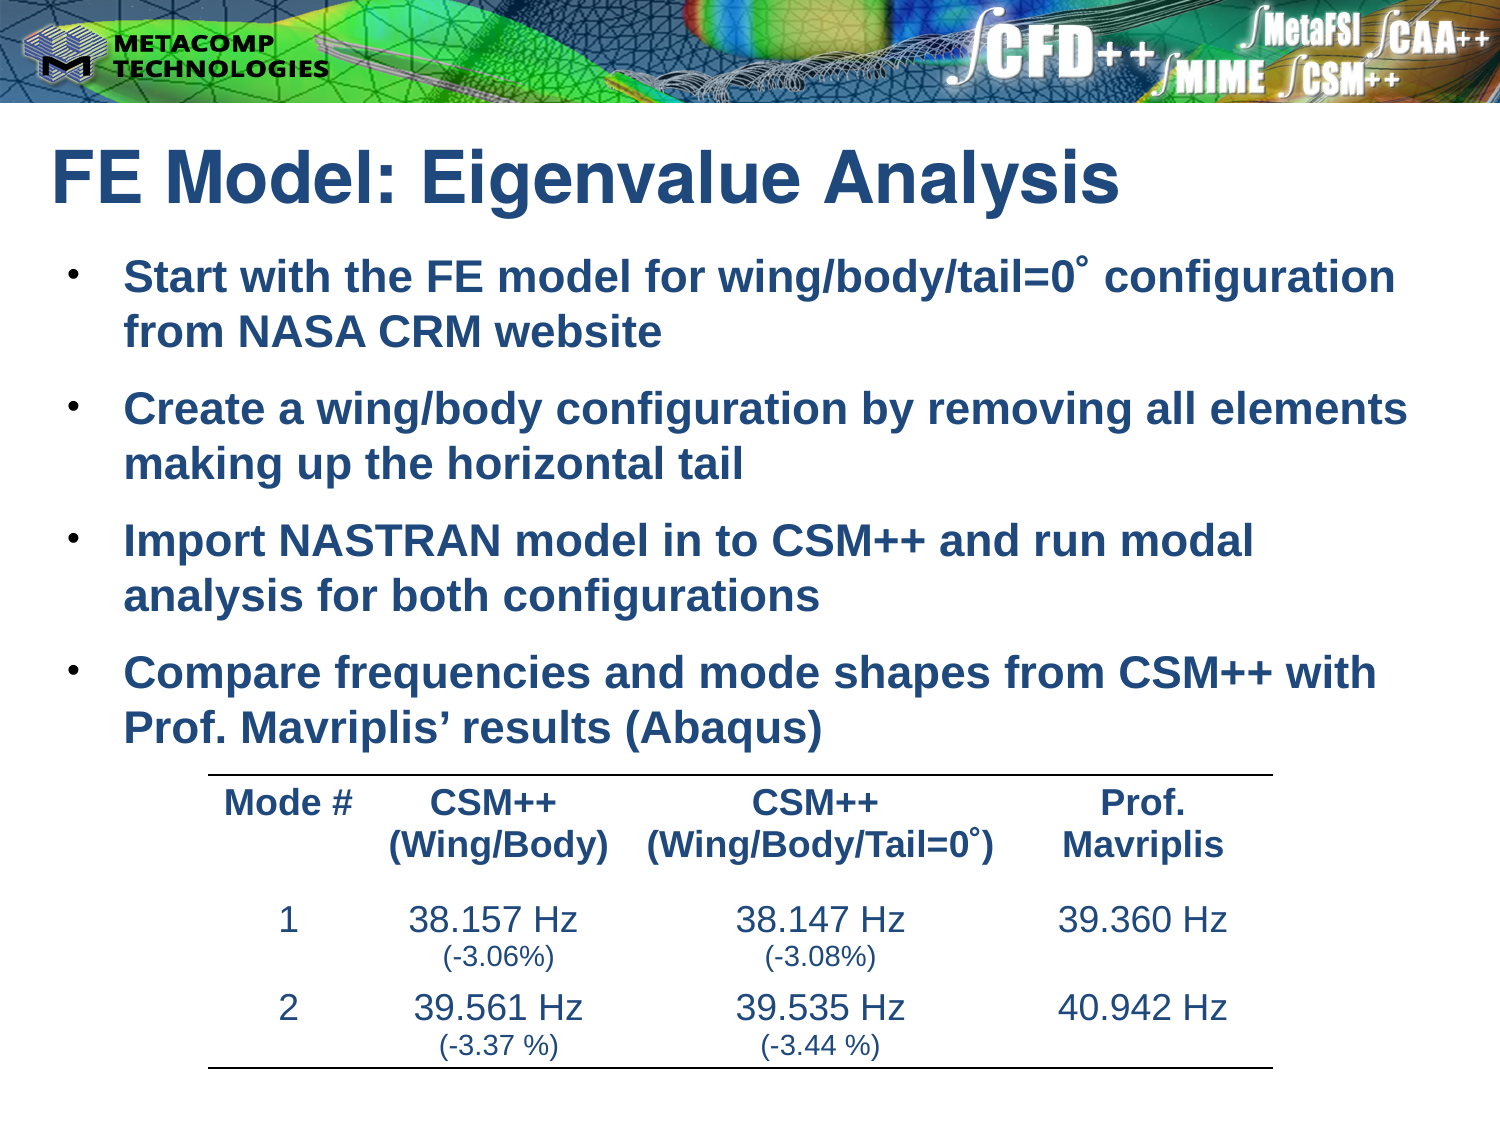

FE Model: Eigenvalue Analysis
Start with the FE model for wing/body/tail=0˚ configuration from NASA CRM website
Create a wing/body configuration by removing all elements making up the horizontal tail
Import NASTRAN model in to CSM++ and run modal analysis for both configurations
Compare frequencies and mode shapes from CSM++ with Prof. Mavriplis’ results (Abaqus)

| Mode # | CSM++ (Wing/Body) | CSM++ (Wing/Body/Tail=0˚) | Prof. Mavriplis |
| --- | --- | --- | --- |
| 1 | 38.157 Hz (-3.06%) | 38.147 Hz (-3.08%) | 39.360 Hz |
| 2 | 39.561 Hz (-3.37 %) | 39.535 Hz (-3.44 %) | 40.942 Hz |